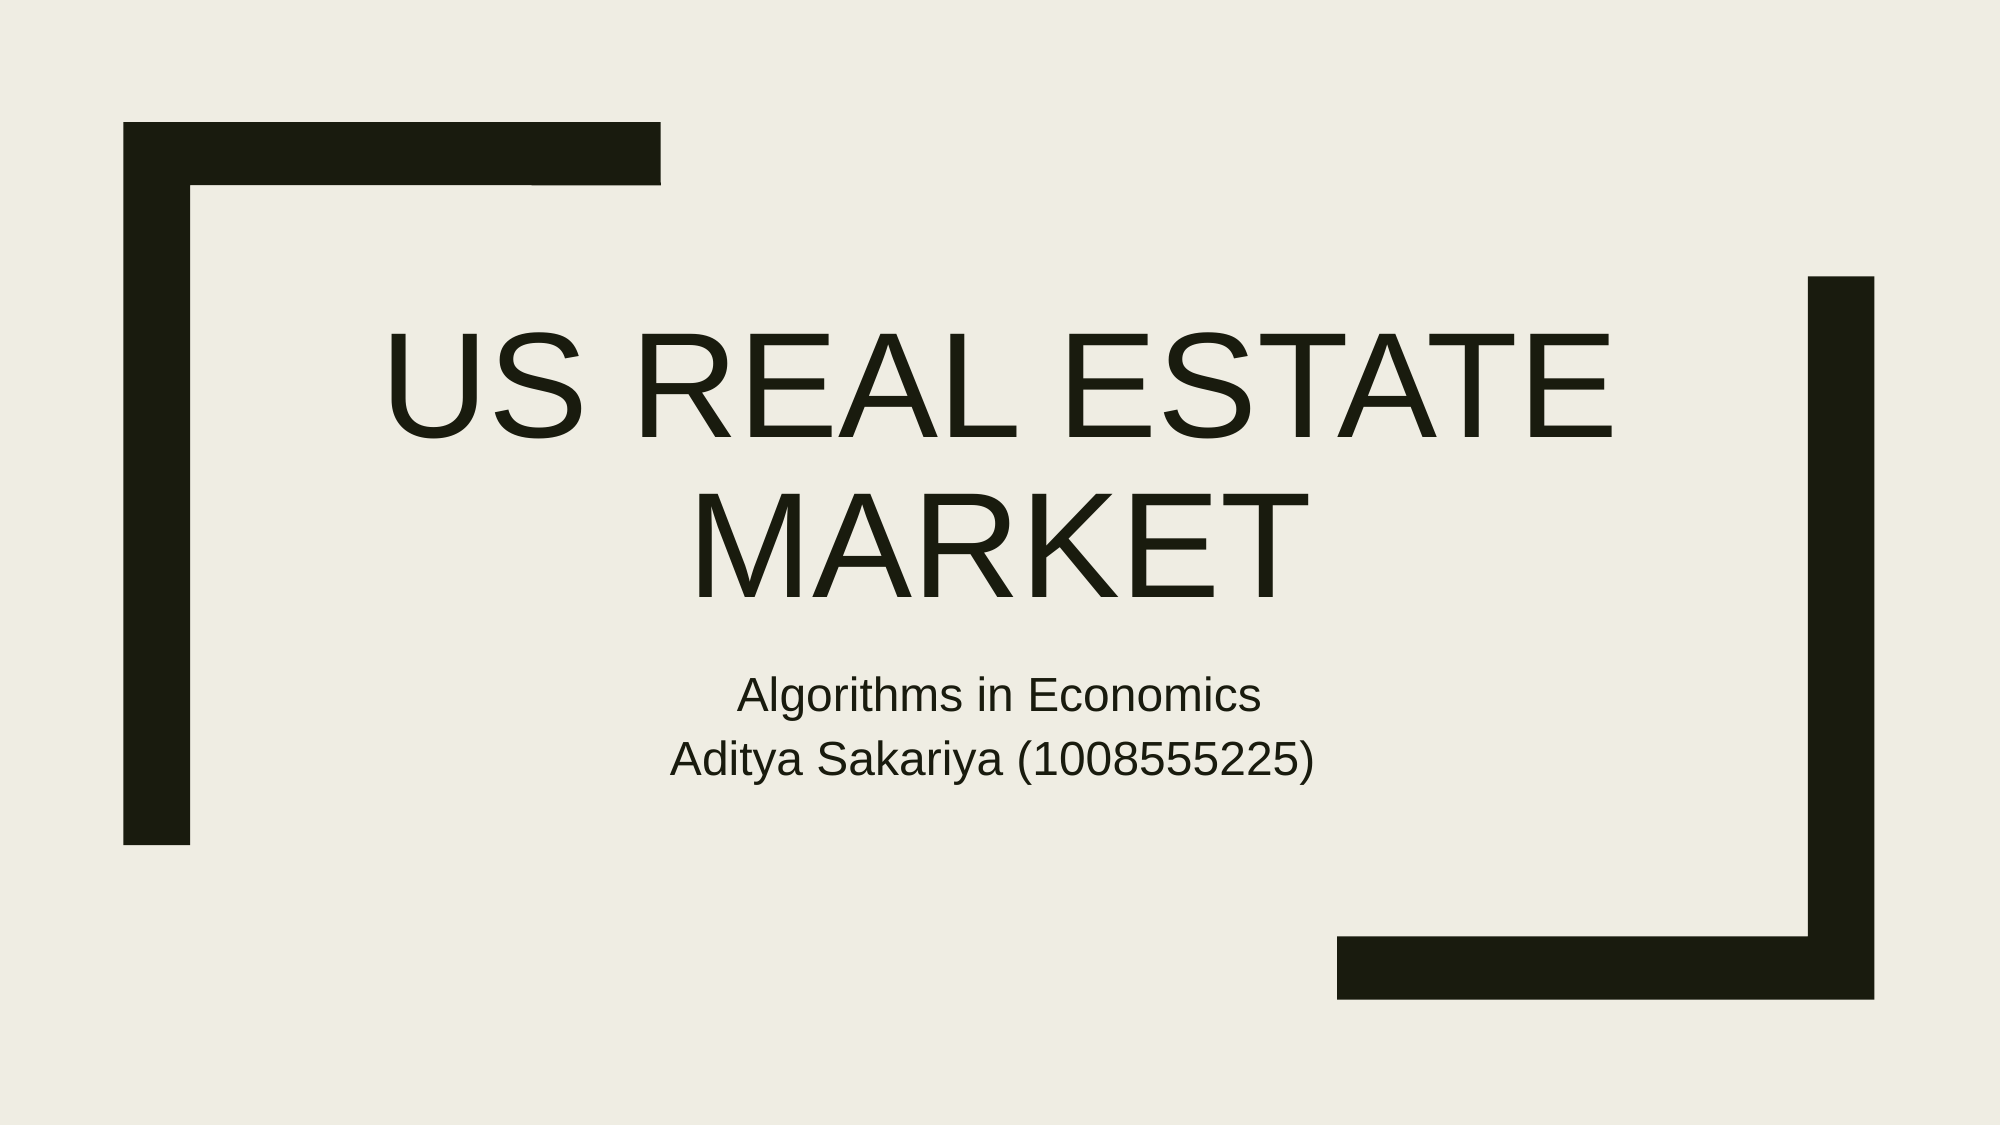

# US Real Estate Market
Algorithms in Economics
Aditya Sakariya (1008555225)